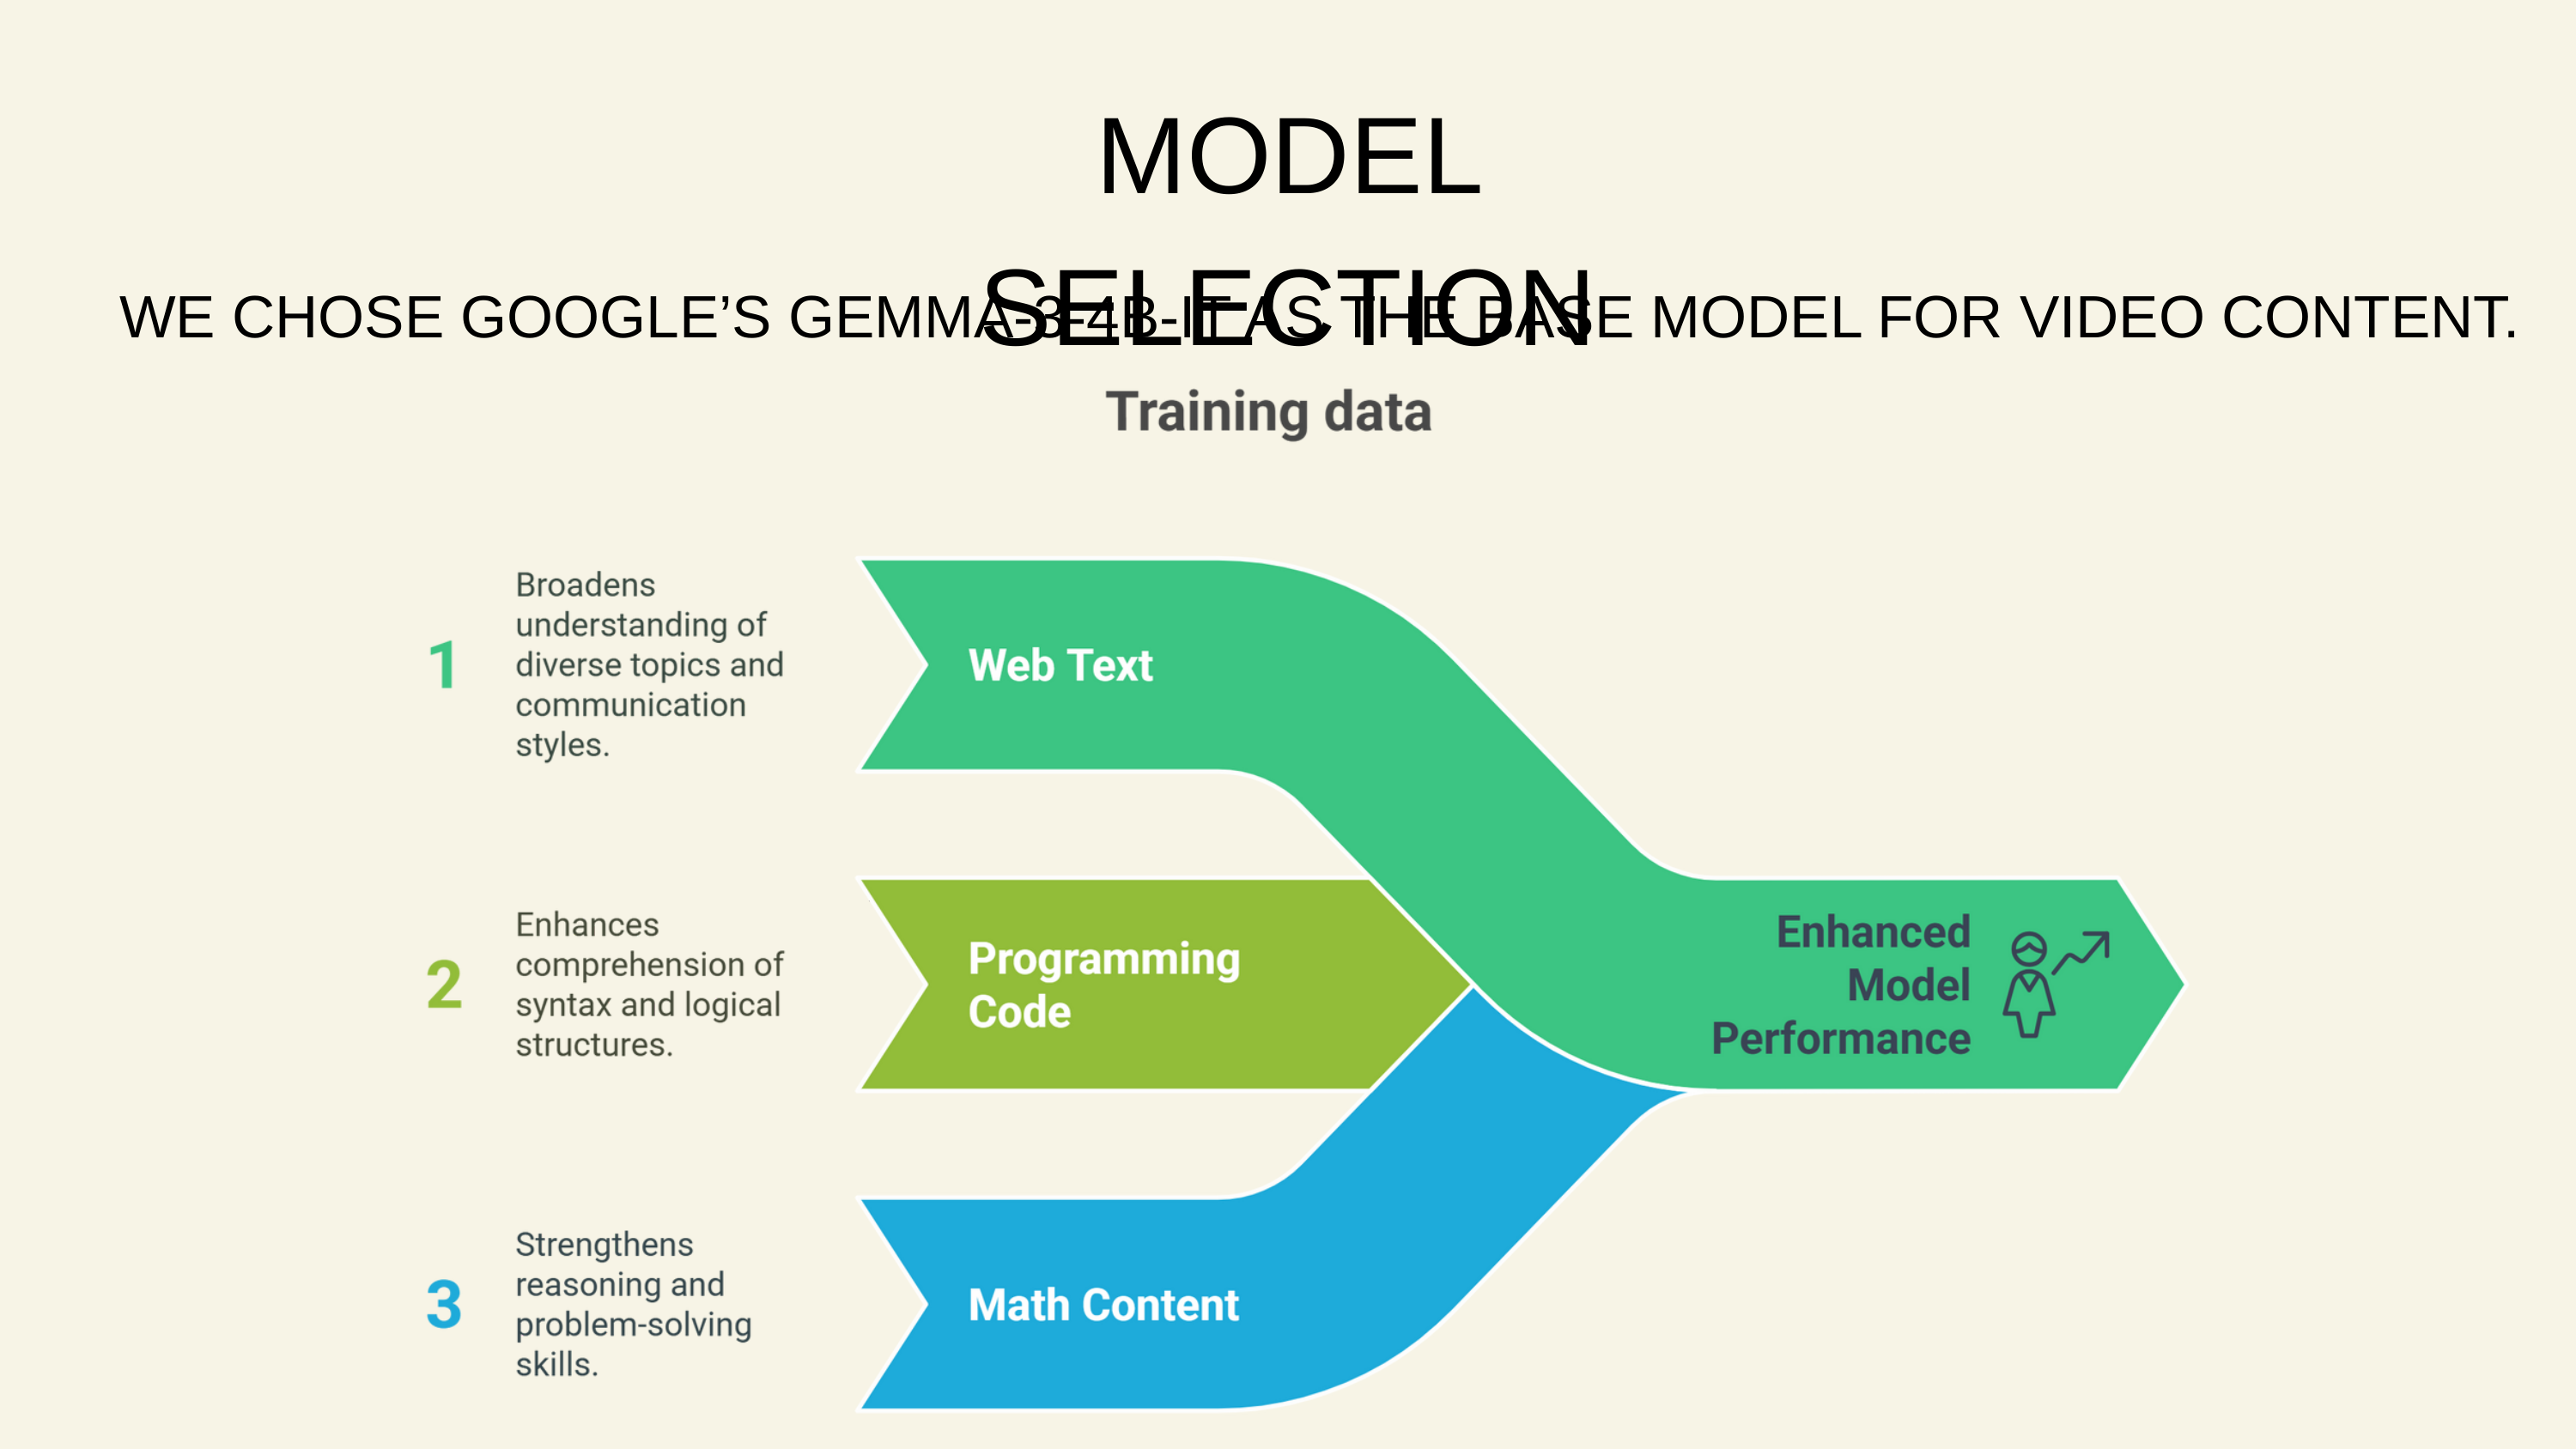

MODEL SELECTION
WE CHOSE GOOGLE’S GEMMA-3-4B-IT AS THE BASE MODEL FOR VIDEO CONTENT.